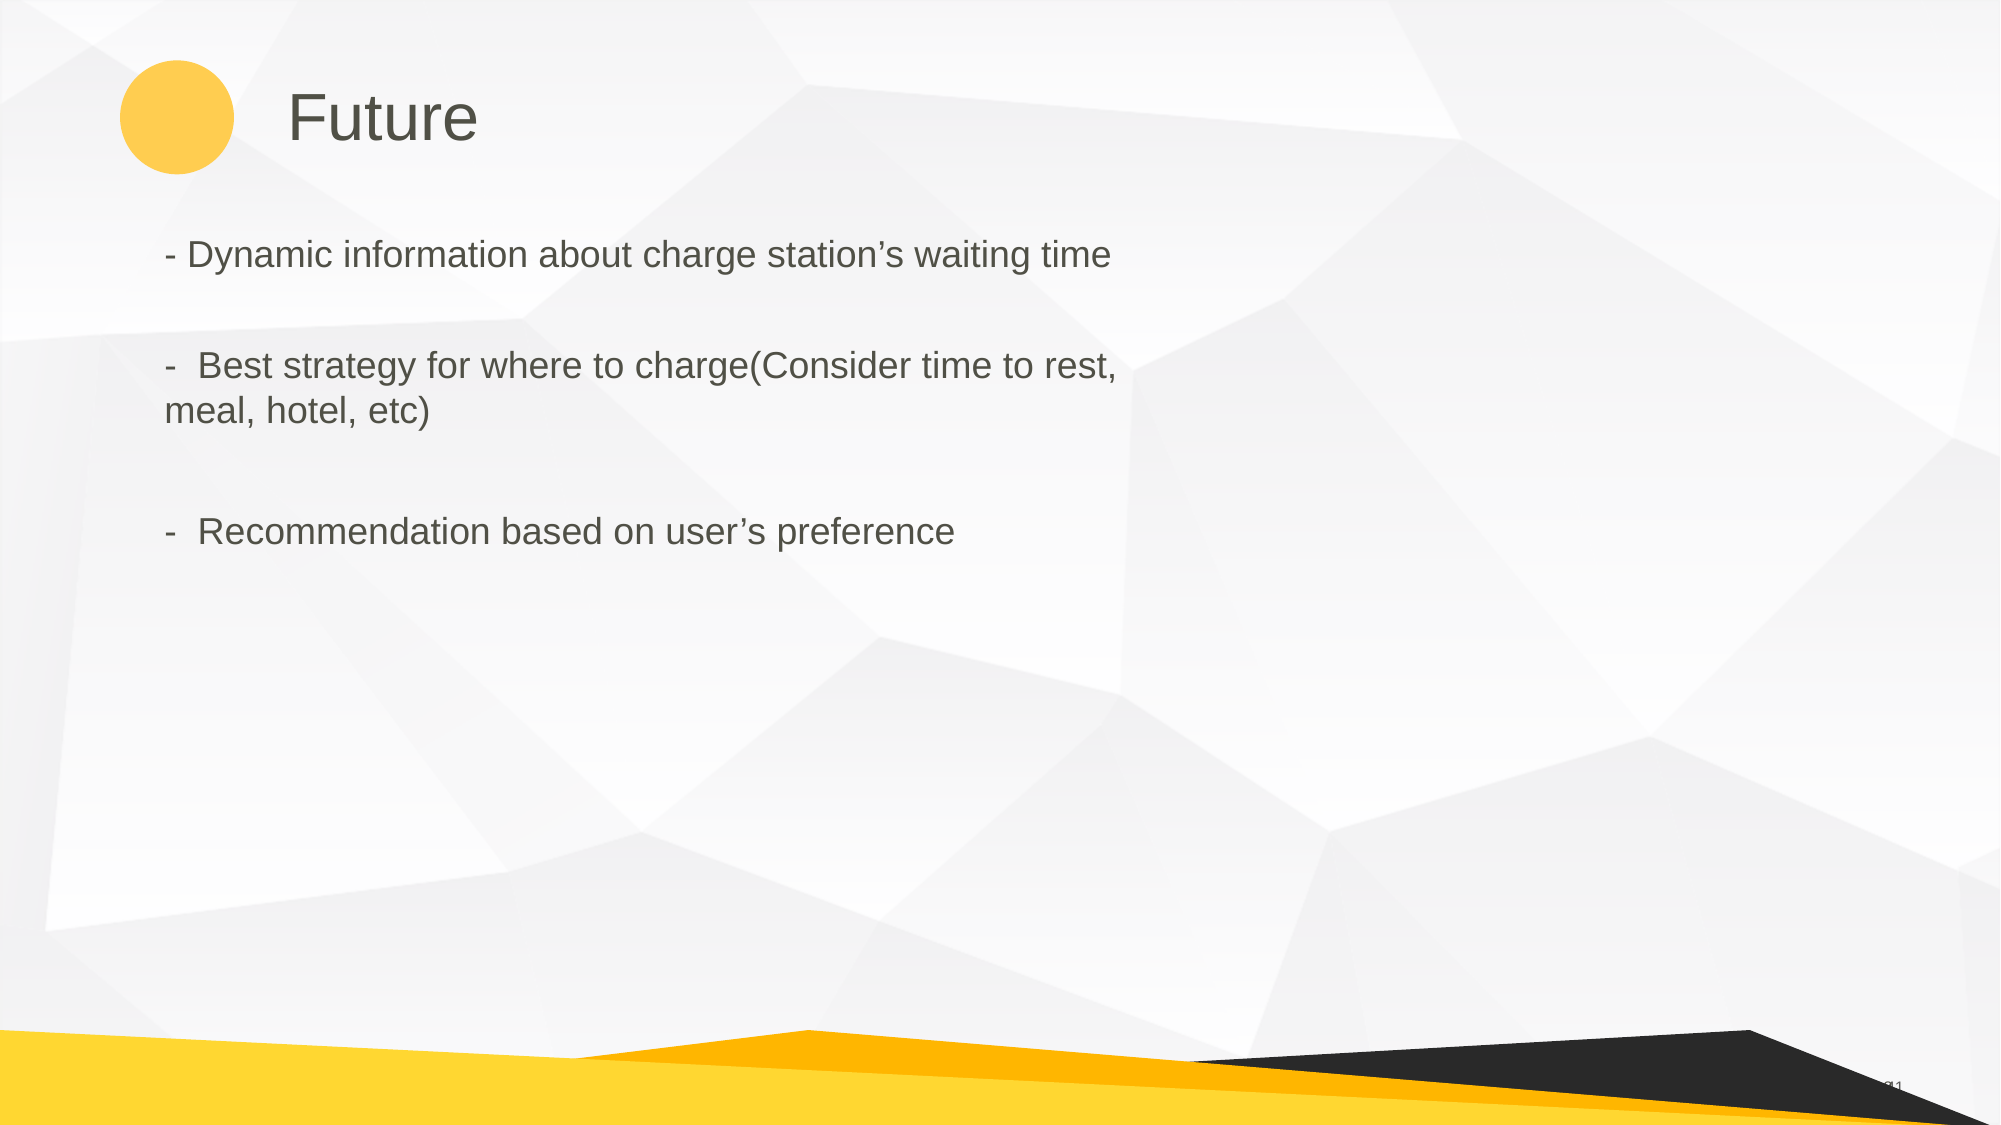

Future
- Dynamic information about charge station’s waiting time

-  Best strategy for where to charge(Consider time to rest, meal, hotel, etc)

-  Recommendation based on user’s preference